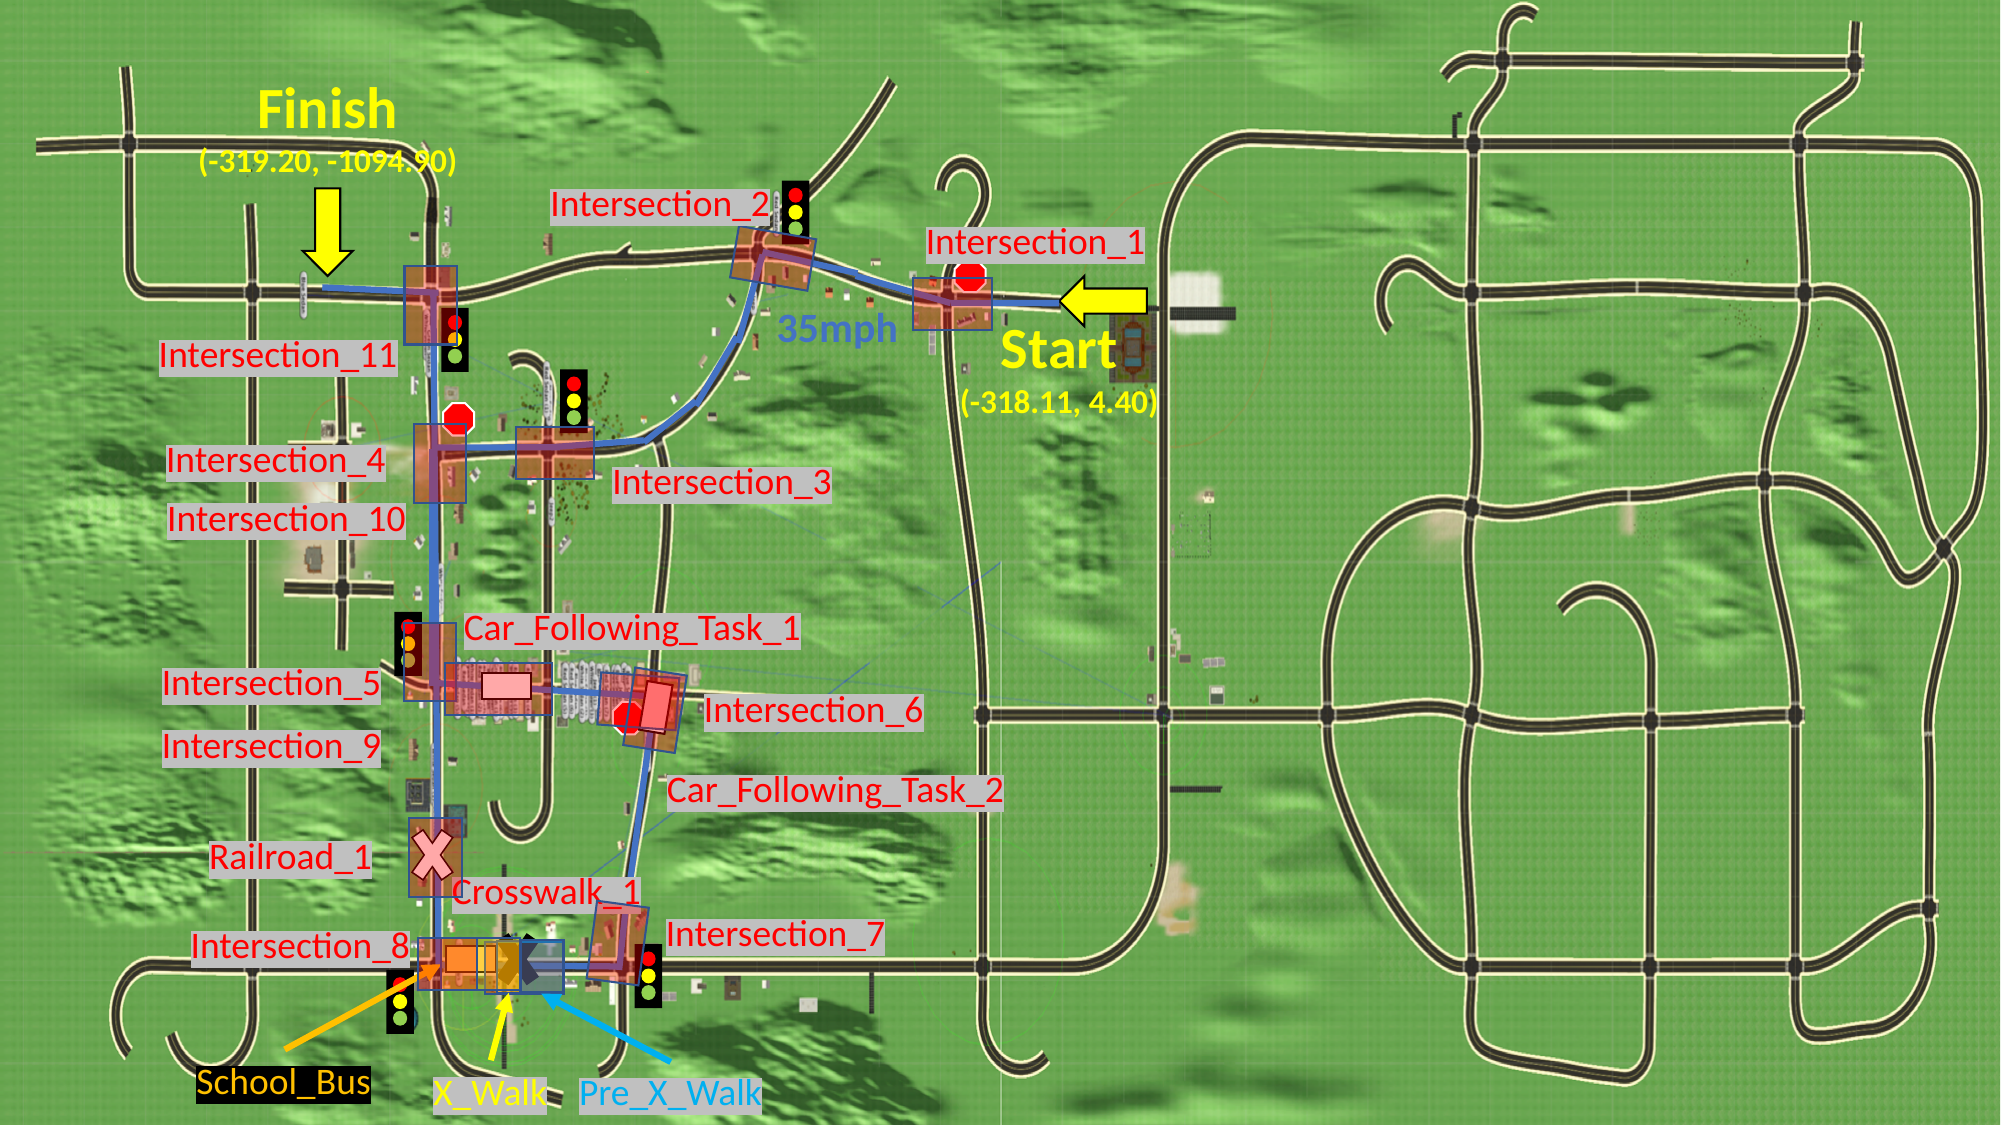

Finish
(-319.20, -1094.90)
Intersection_2

Intersection_1

35mph
Start
(-318.11, 4.40)

Intersection_11

Intersection_4
Intersection_3
Intersection_10
Car_Following_Task_1

Intersection_5

Intersection_6

Intersection_9
Car_Following_Task_2

Railroad_1
Crosswalk_1
Intersection_7

Intersection_8

School_Bus
X_Walk
Pre_X_Walk